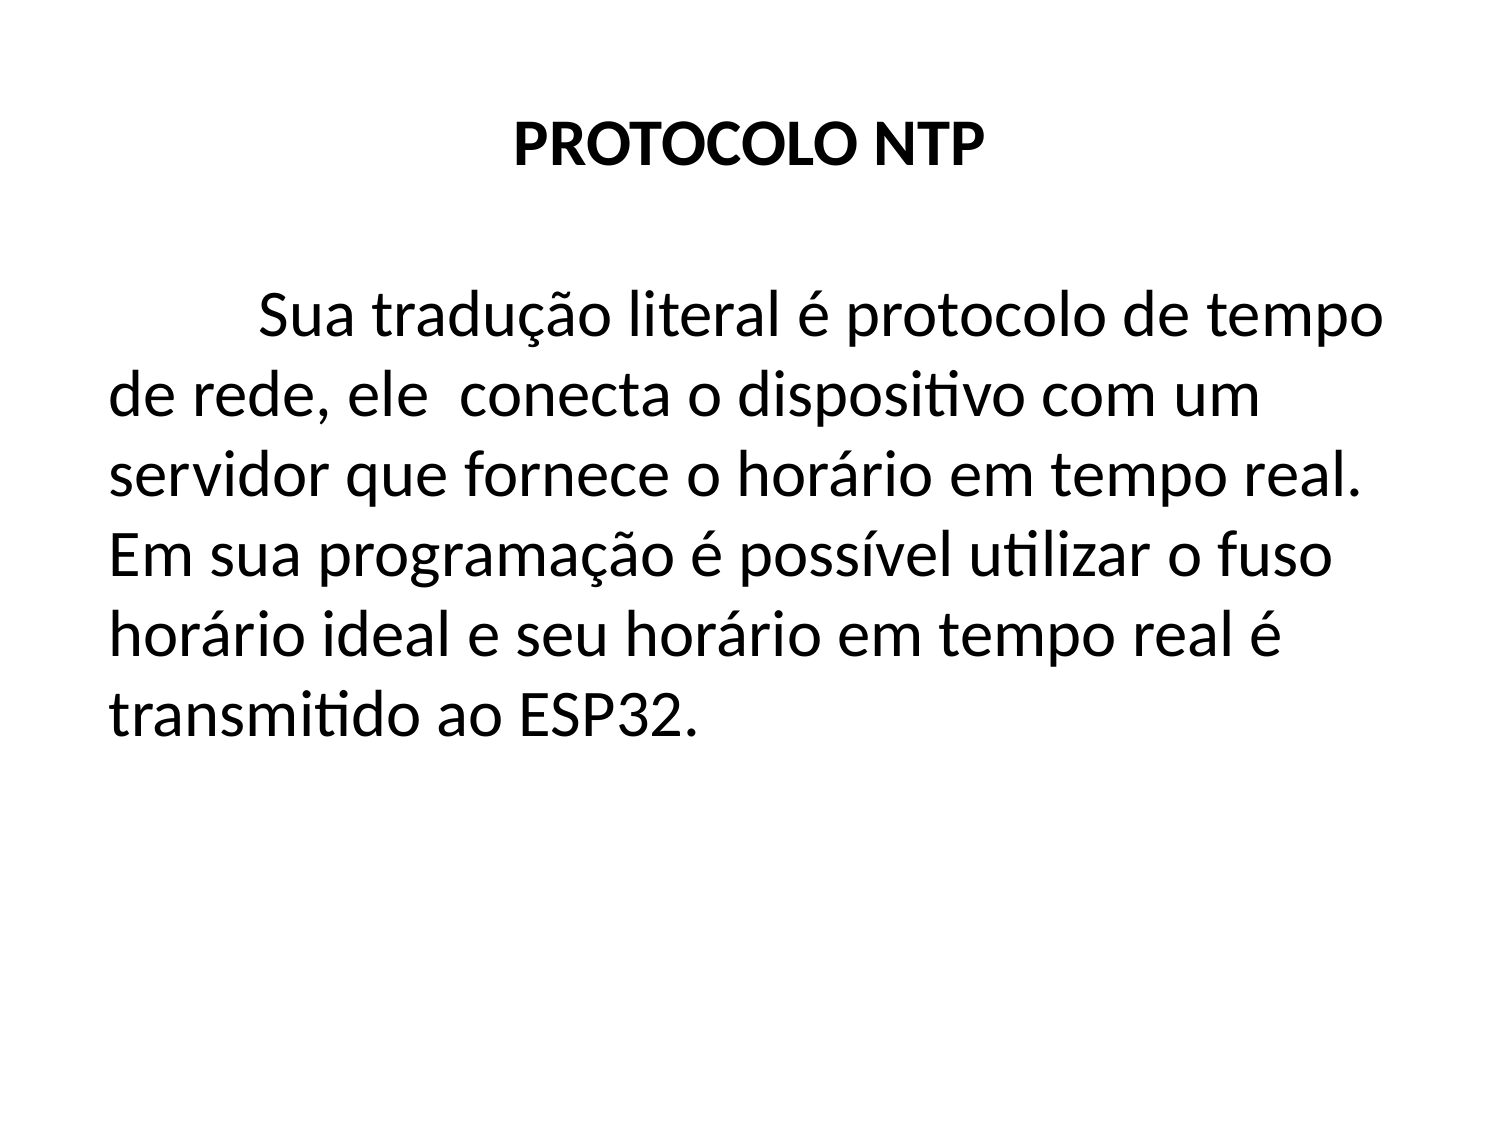

# PROTOCOLO NTP
	Sua tradução literal é protocolo de tempo de rede, ele  conecta o dispositivo com um servidor que fornece o horário em tempo real. Em sua programação é possível utilizar o fuso horário ideal e seu horário em tempo real é transmitido ao ESP32.